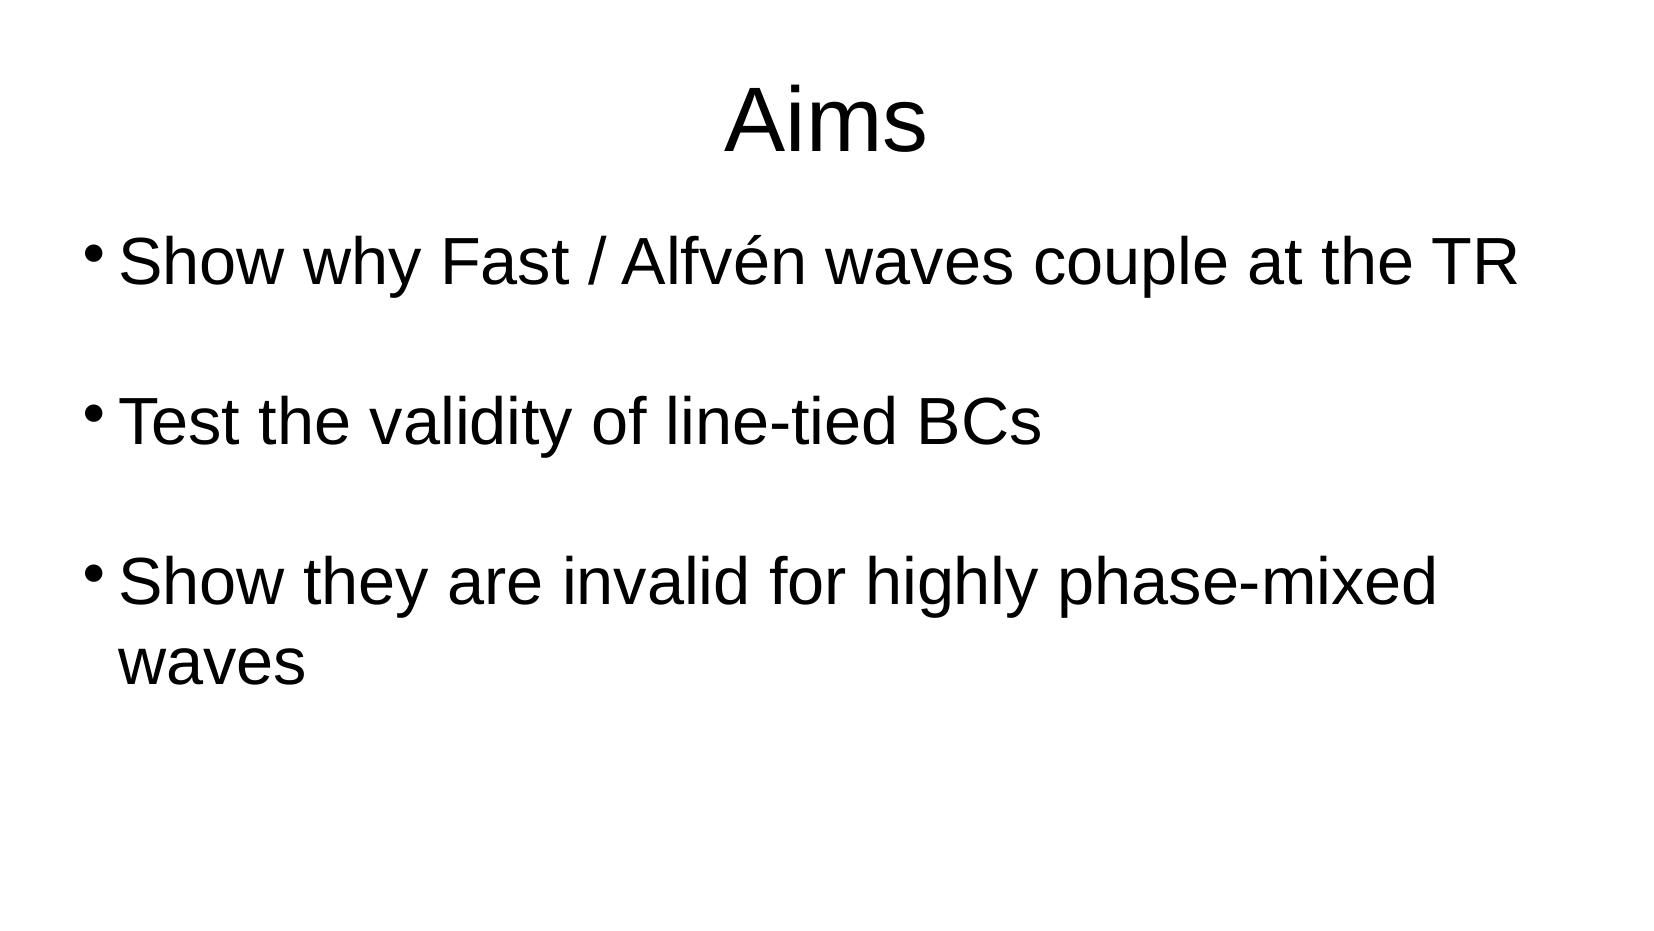

Aims
Show why Fast / Alfvén waves couple at the TR

Test the validity of line-tied BCs

Show they are invalid for highly phase-mixed waves